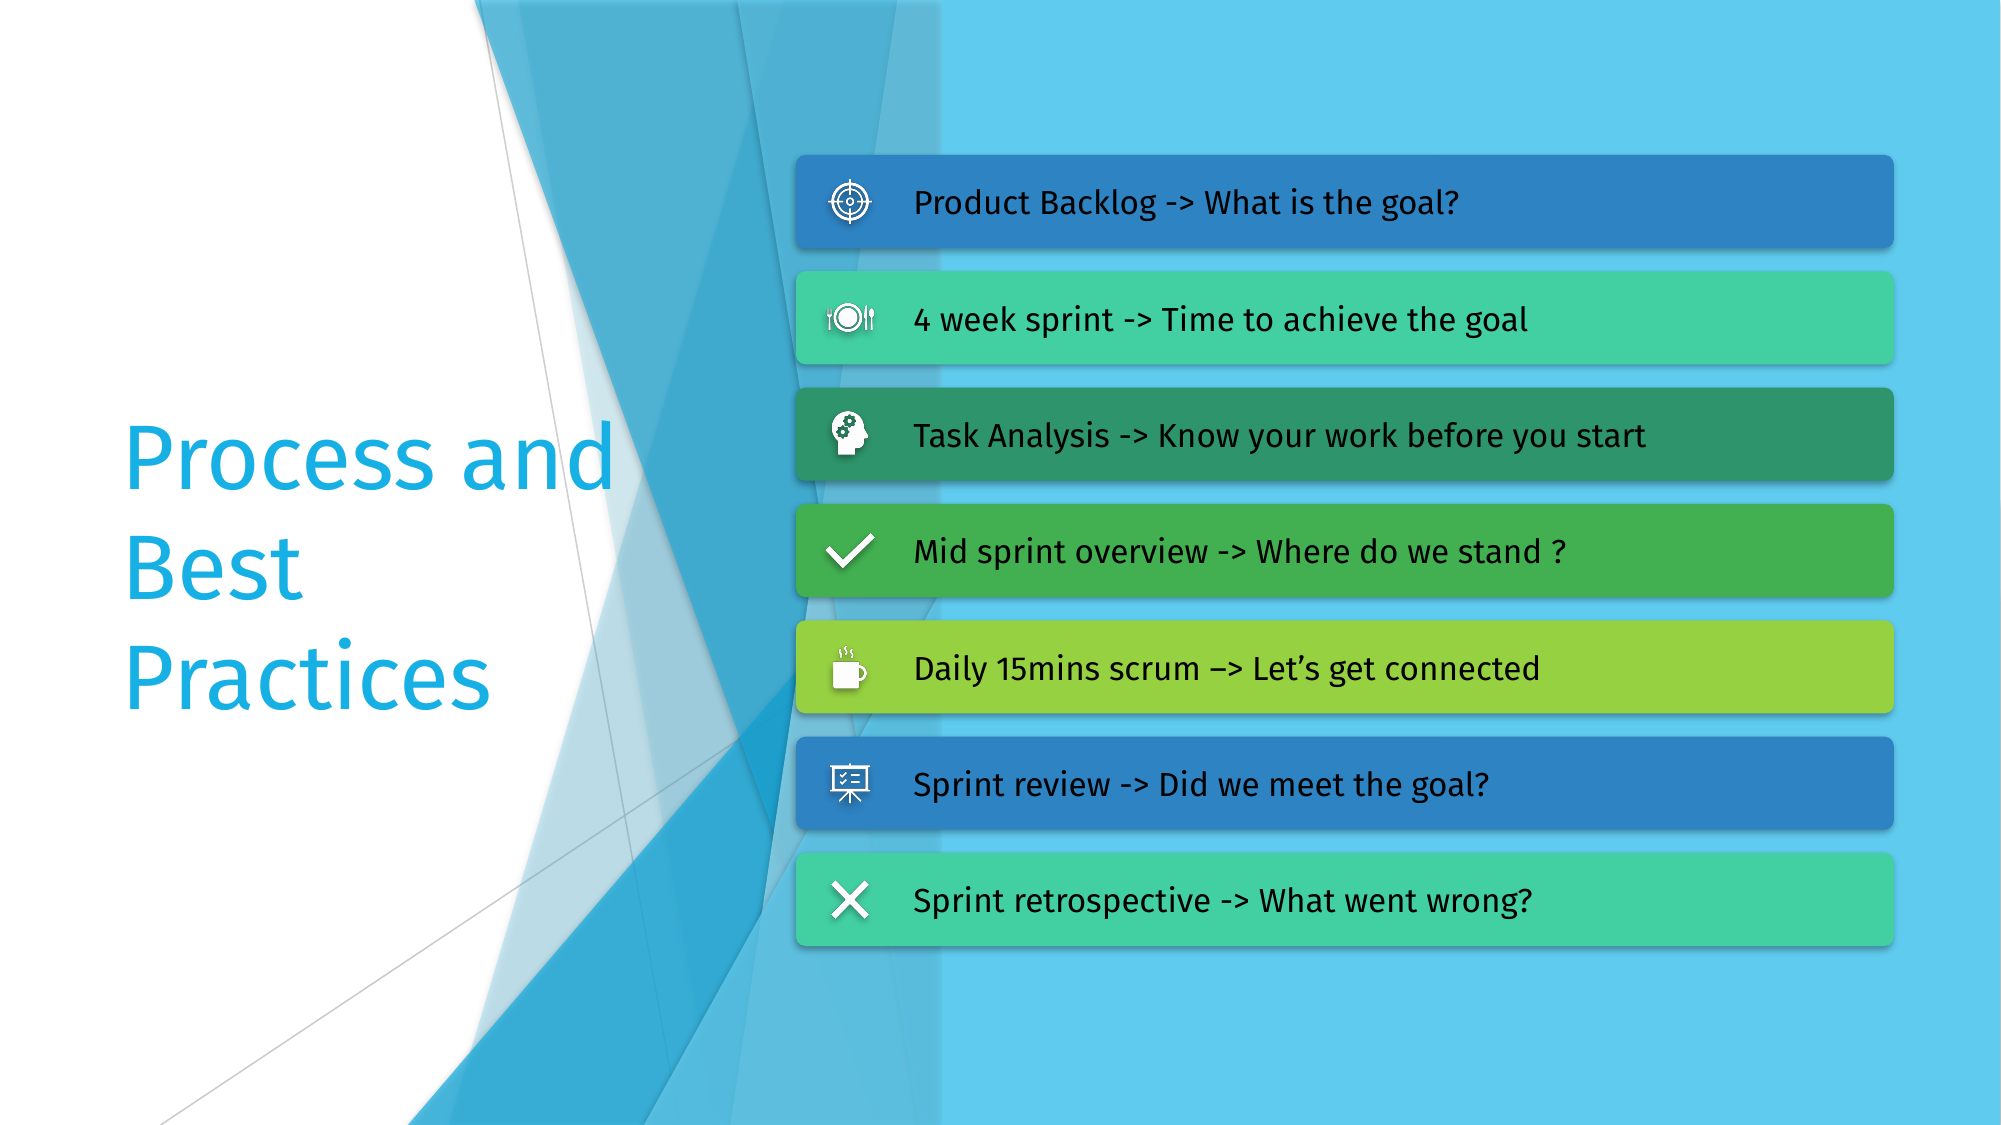

Product Backlog -> What is the goal?
4 week sprint -> Time to achieve the goal
Task Analysis -> Know your work before you start
Mid sprint overview -> Where do we stand ?
Daily 15mins scrum –> Let’s get connected
Sprint review -> Did we meet the goal?
Sprint retrospective -> What went wrong?
Process and Best Practices